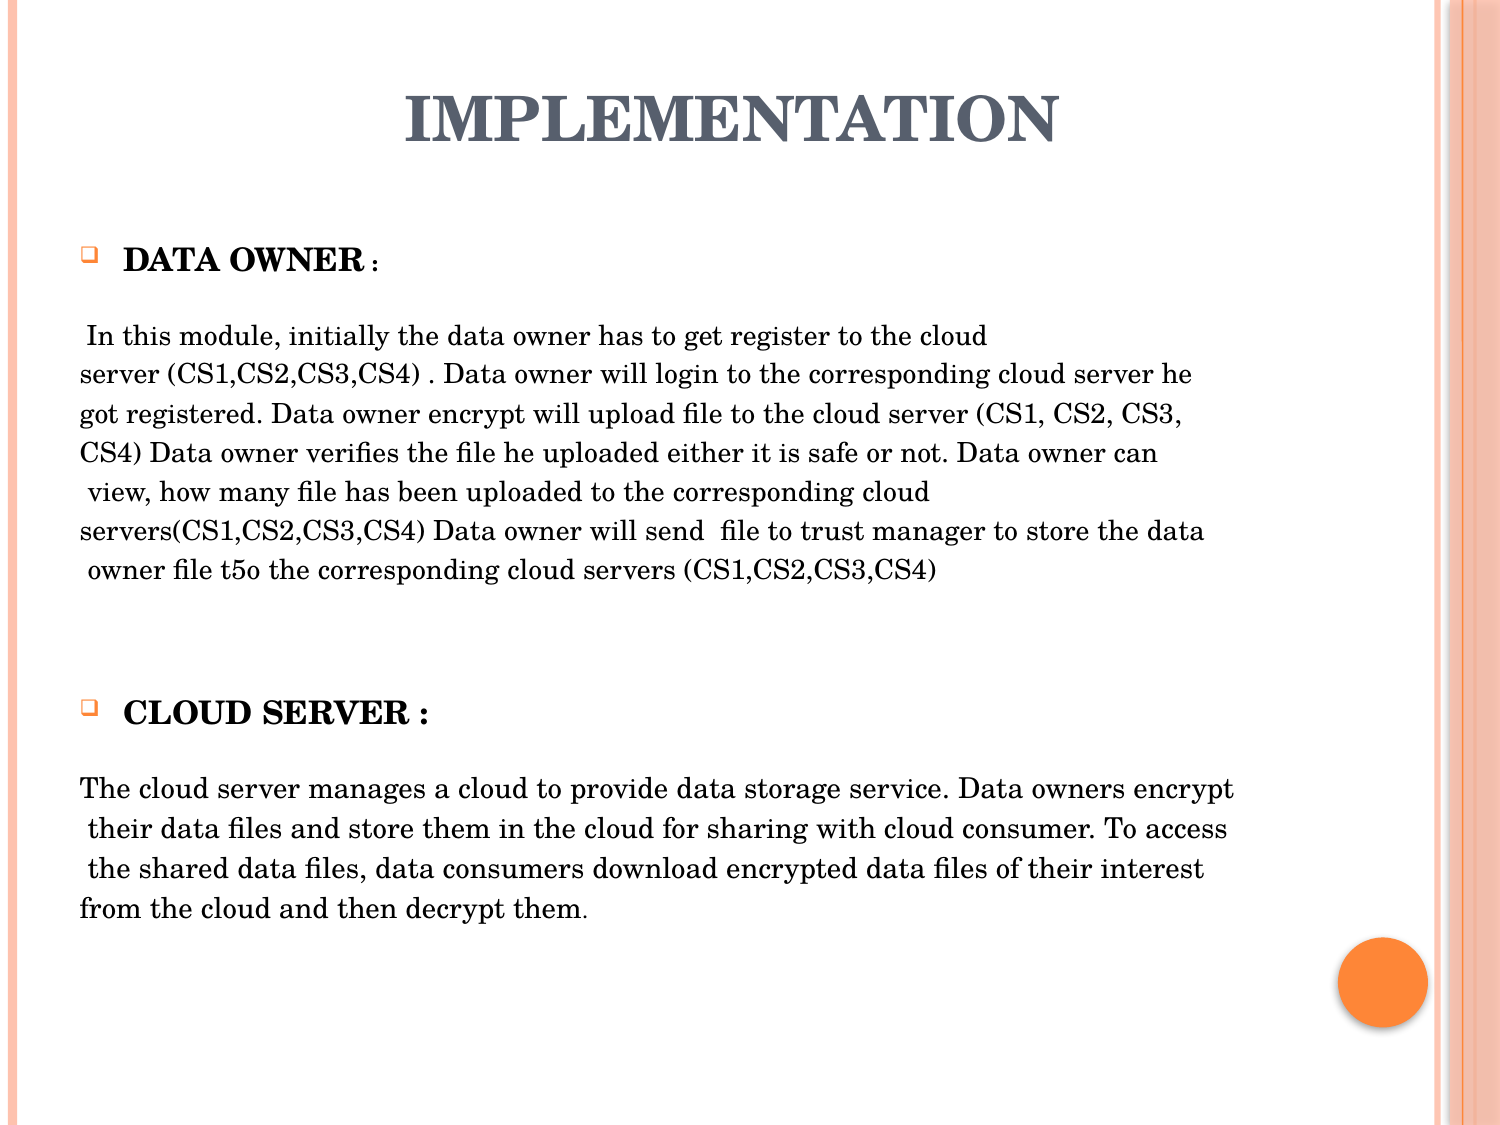

# IMPLEMENTATION
DATA OWNER :

 In this module, initially the data owner has to get register to the cloud
server (CS1,CS2,CS3,CS4) . Data owner will login to the corresponding cloud server he
got registered. Data owner encrypt will upload file to the cloud server (CS1, CS2, CS3,
CS4) Data owner verifies the file he uploaded either it is safe or not. Data owner can
 view, how many file has been uploaded to the corresponding cloud
servers(CS1,CS2,CS3,CS4) Data owner will send  file to trust manager to store the data
 owner file t5o the corresponding cloud servers (CS1,CS2,CS3,CS4)

CLOUD SERVER :

The cloud server manages a cloud to provide data storage service. Data owners encrypt
 their data files and store them in the cloud for sharing with cloud consumer. To access
 the shared data files, data consumers download encrypted data files of their interest
from the cloud and then decrypt them.